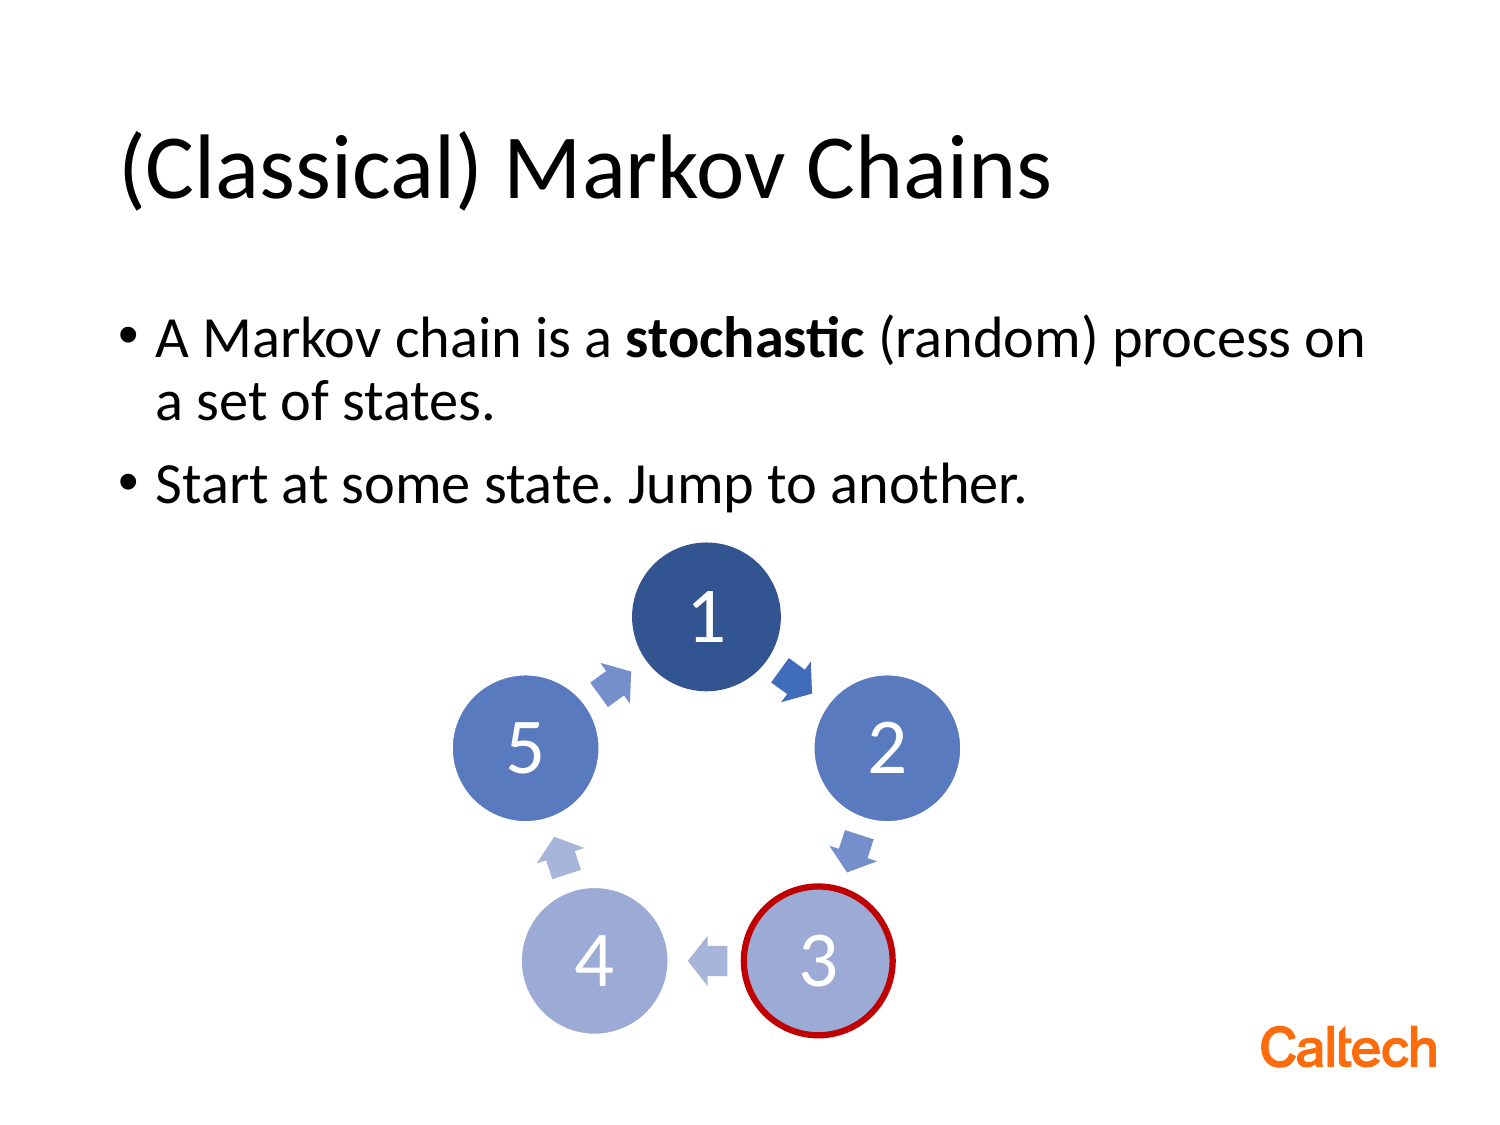

# (Classical) Markov Chains
A Markov chain is a stochastic (random) process on a set of states.
Start at some state. Jump to another.

1

2

3

4

5